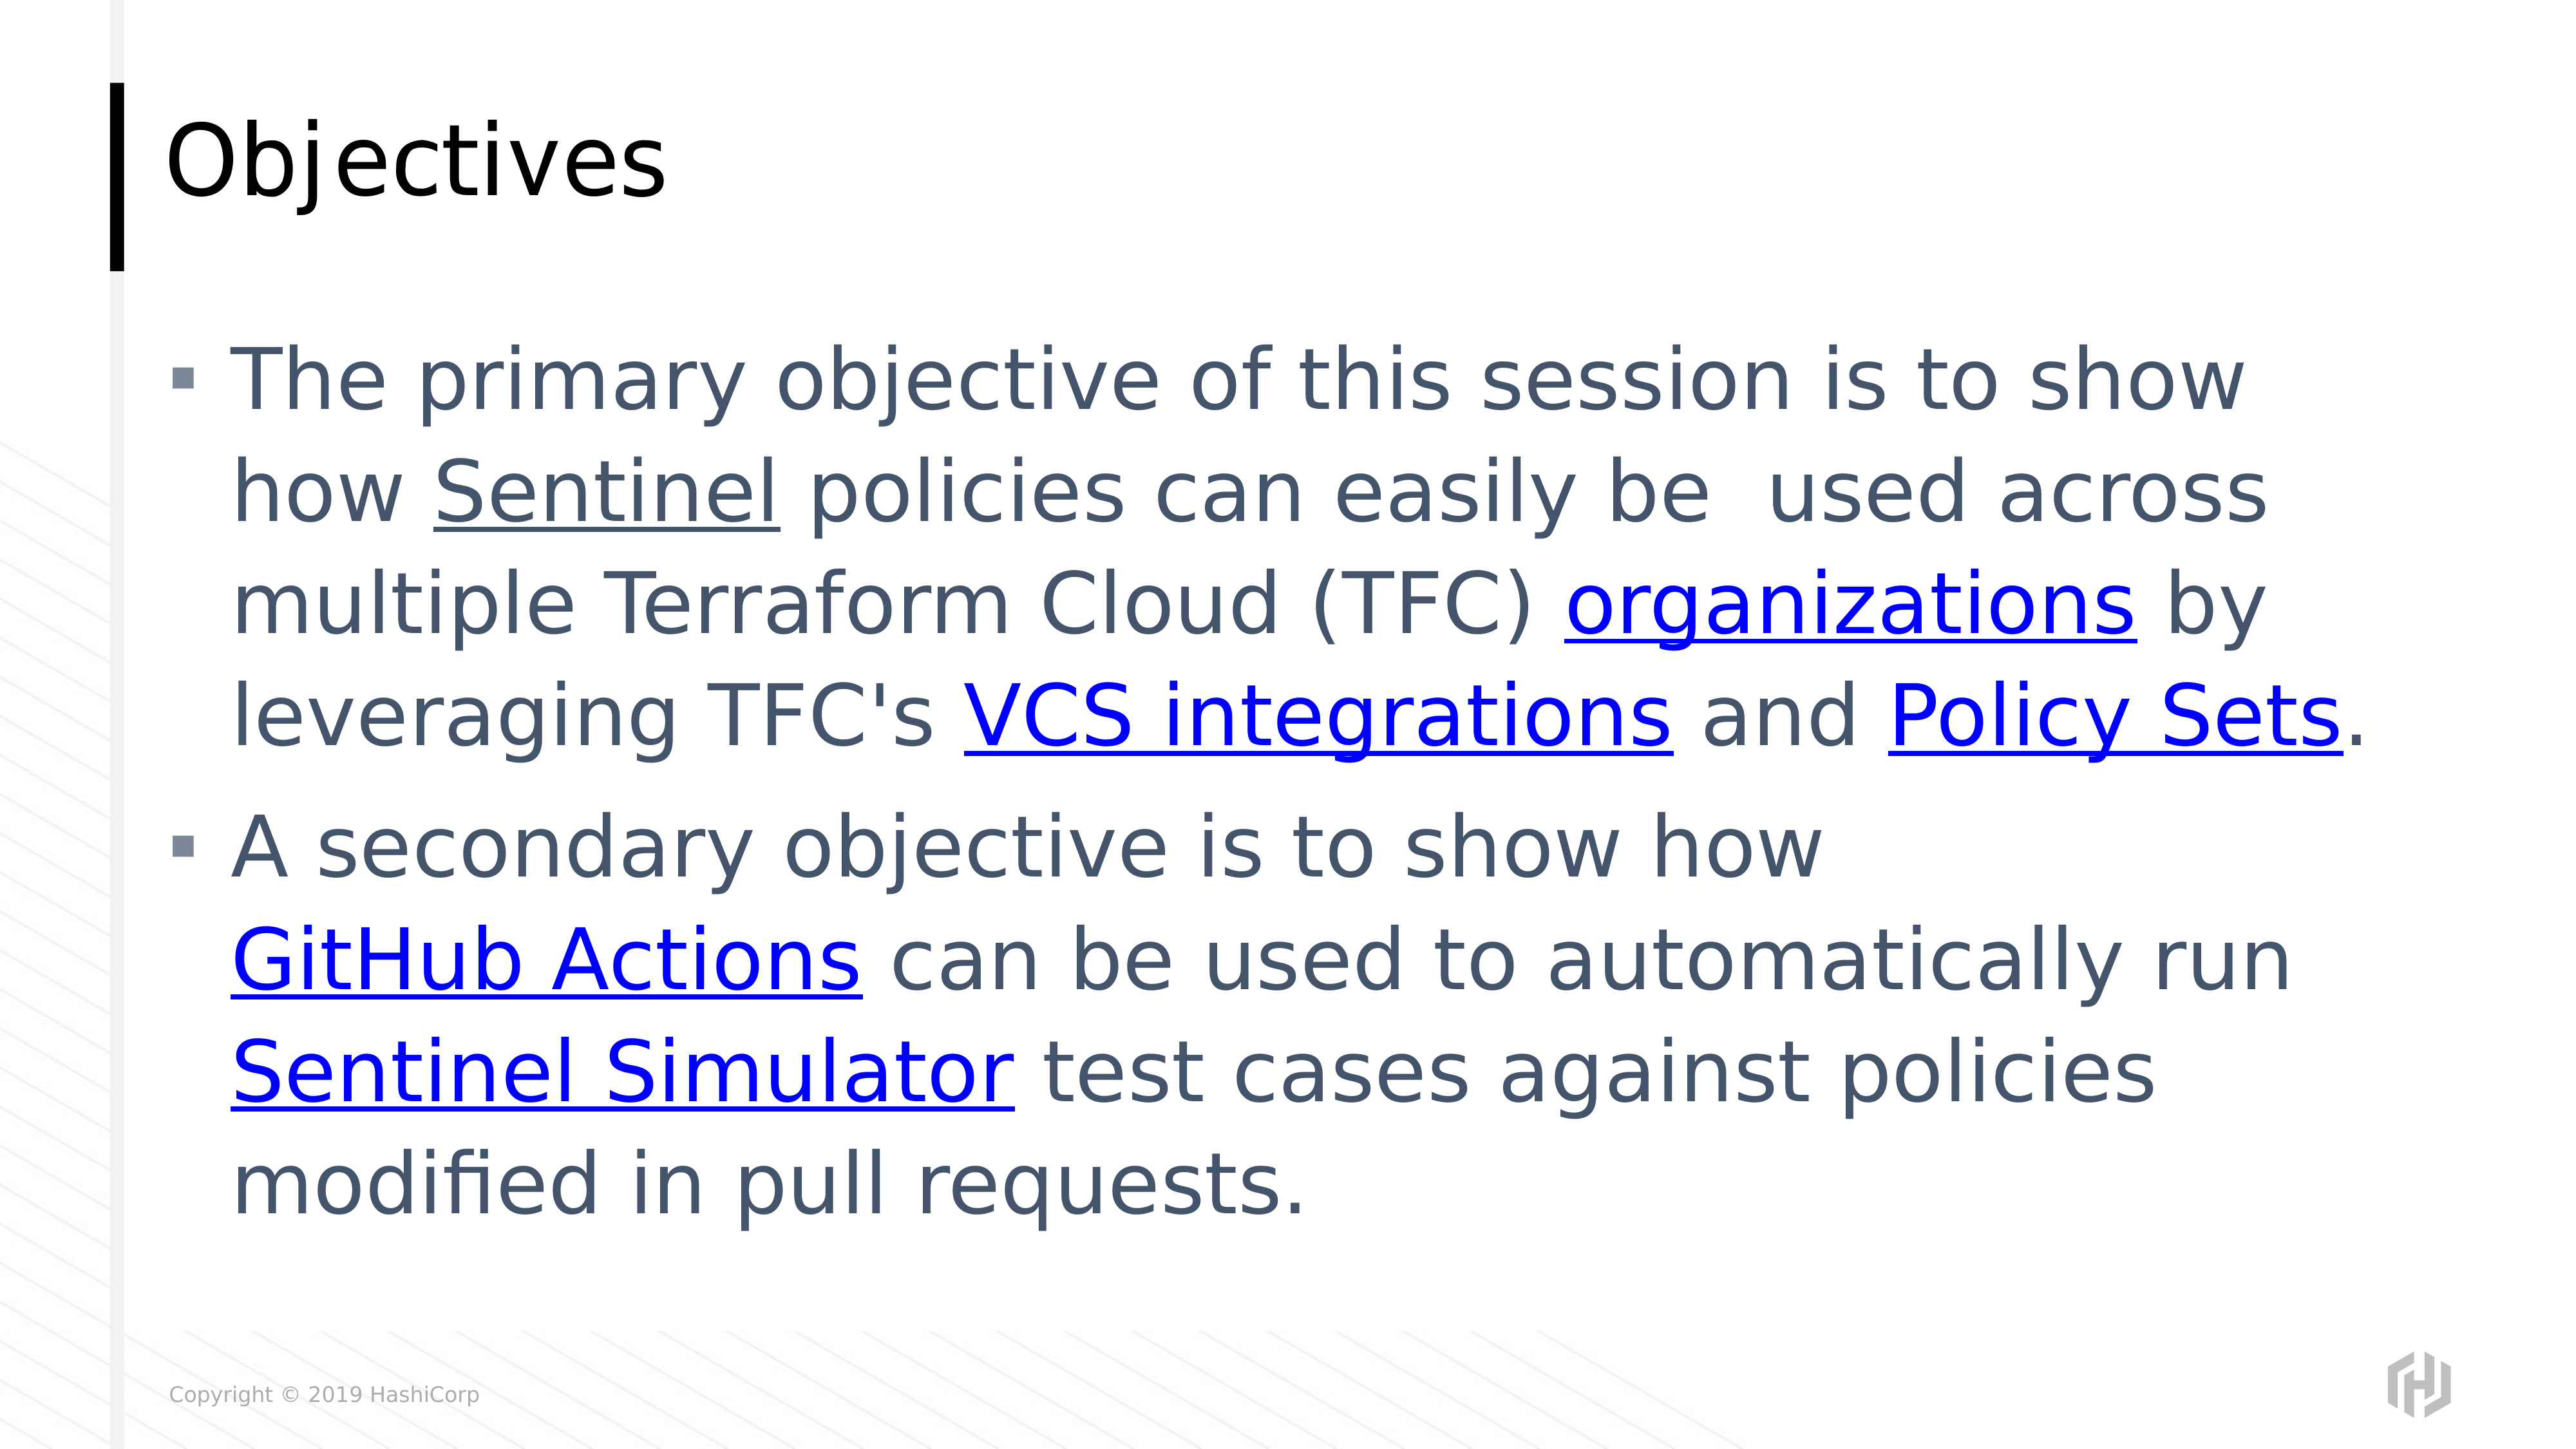

# Objectives
The primary objective of this session is to show how Sentinel policies can easily be  used across multiple Terraform Cloud (TFC) organizations by leveraging TFC's VCS integrations and Policy Sets.
A secondary objective is to show how GitHub Actions can be used to automatically run Sentinel Simulator test cases against policies modified in pull requests.